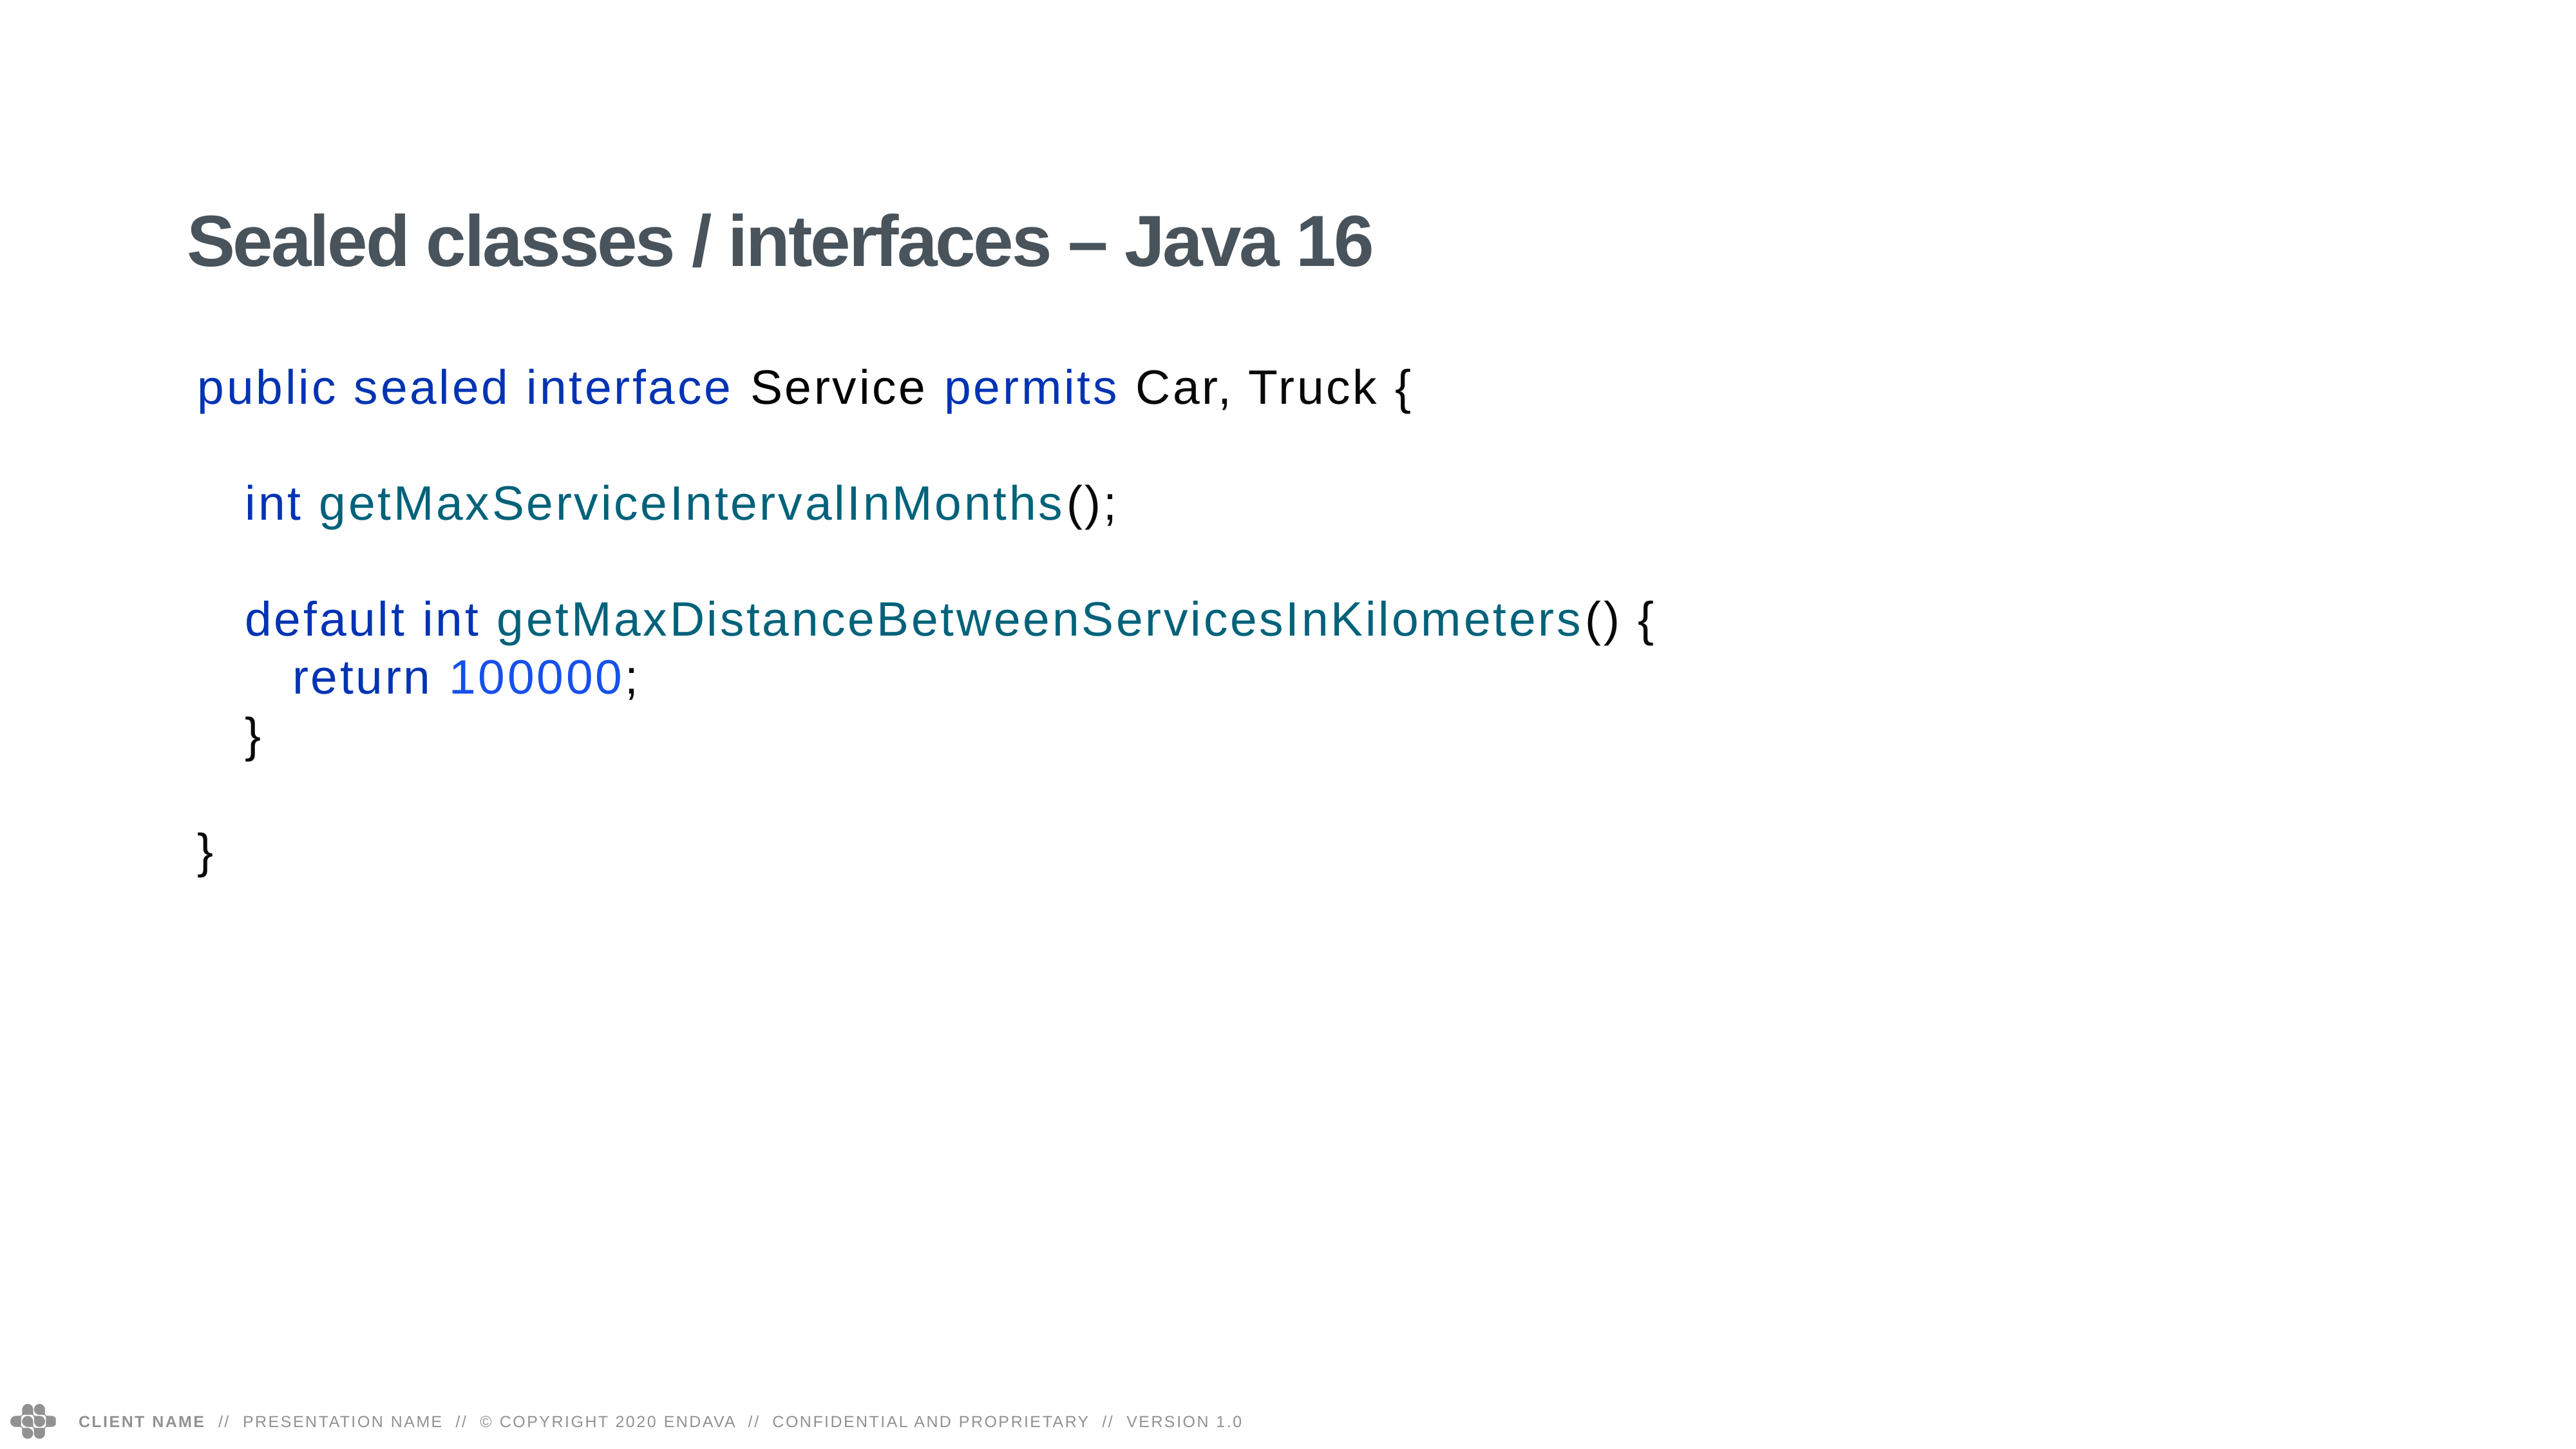

Sealed classes / interfaces – Java 16
public sealed interface Service permits Car, Truck {
   int getMaxServiceIntervalInMonths();
   default int getMaxDistanceBetweenServicesInKilometers() {
      return 100000;
   }
}

32